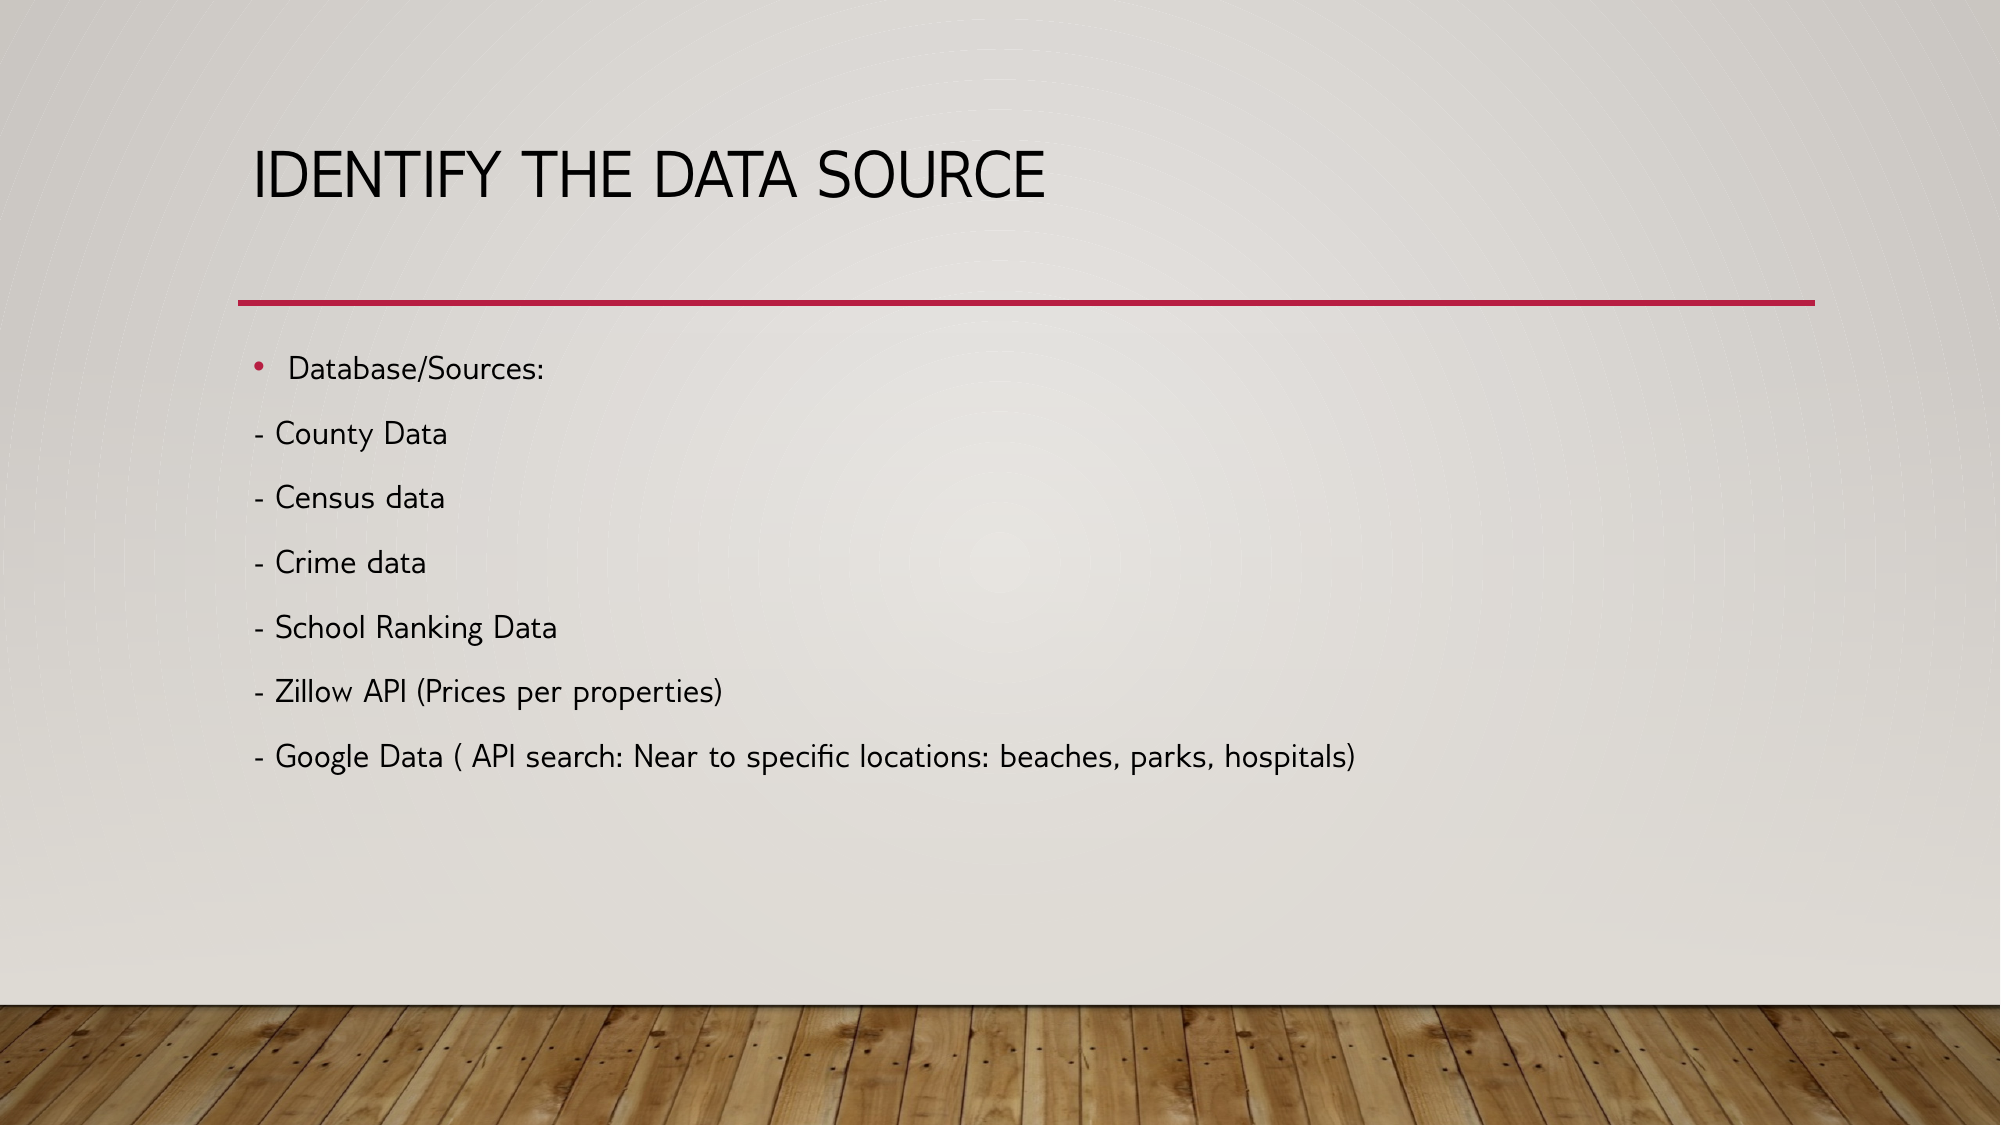

# Identify the Data Source
Database/Sources:
- County Data
- Census data
- Crime data
- School Ranking Data
- Zillow API (Prices per properties)
- Google Data ( API search: Near to specific locations: beaches, parks, hospitals)